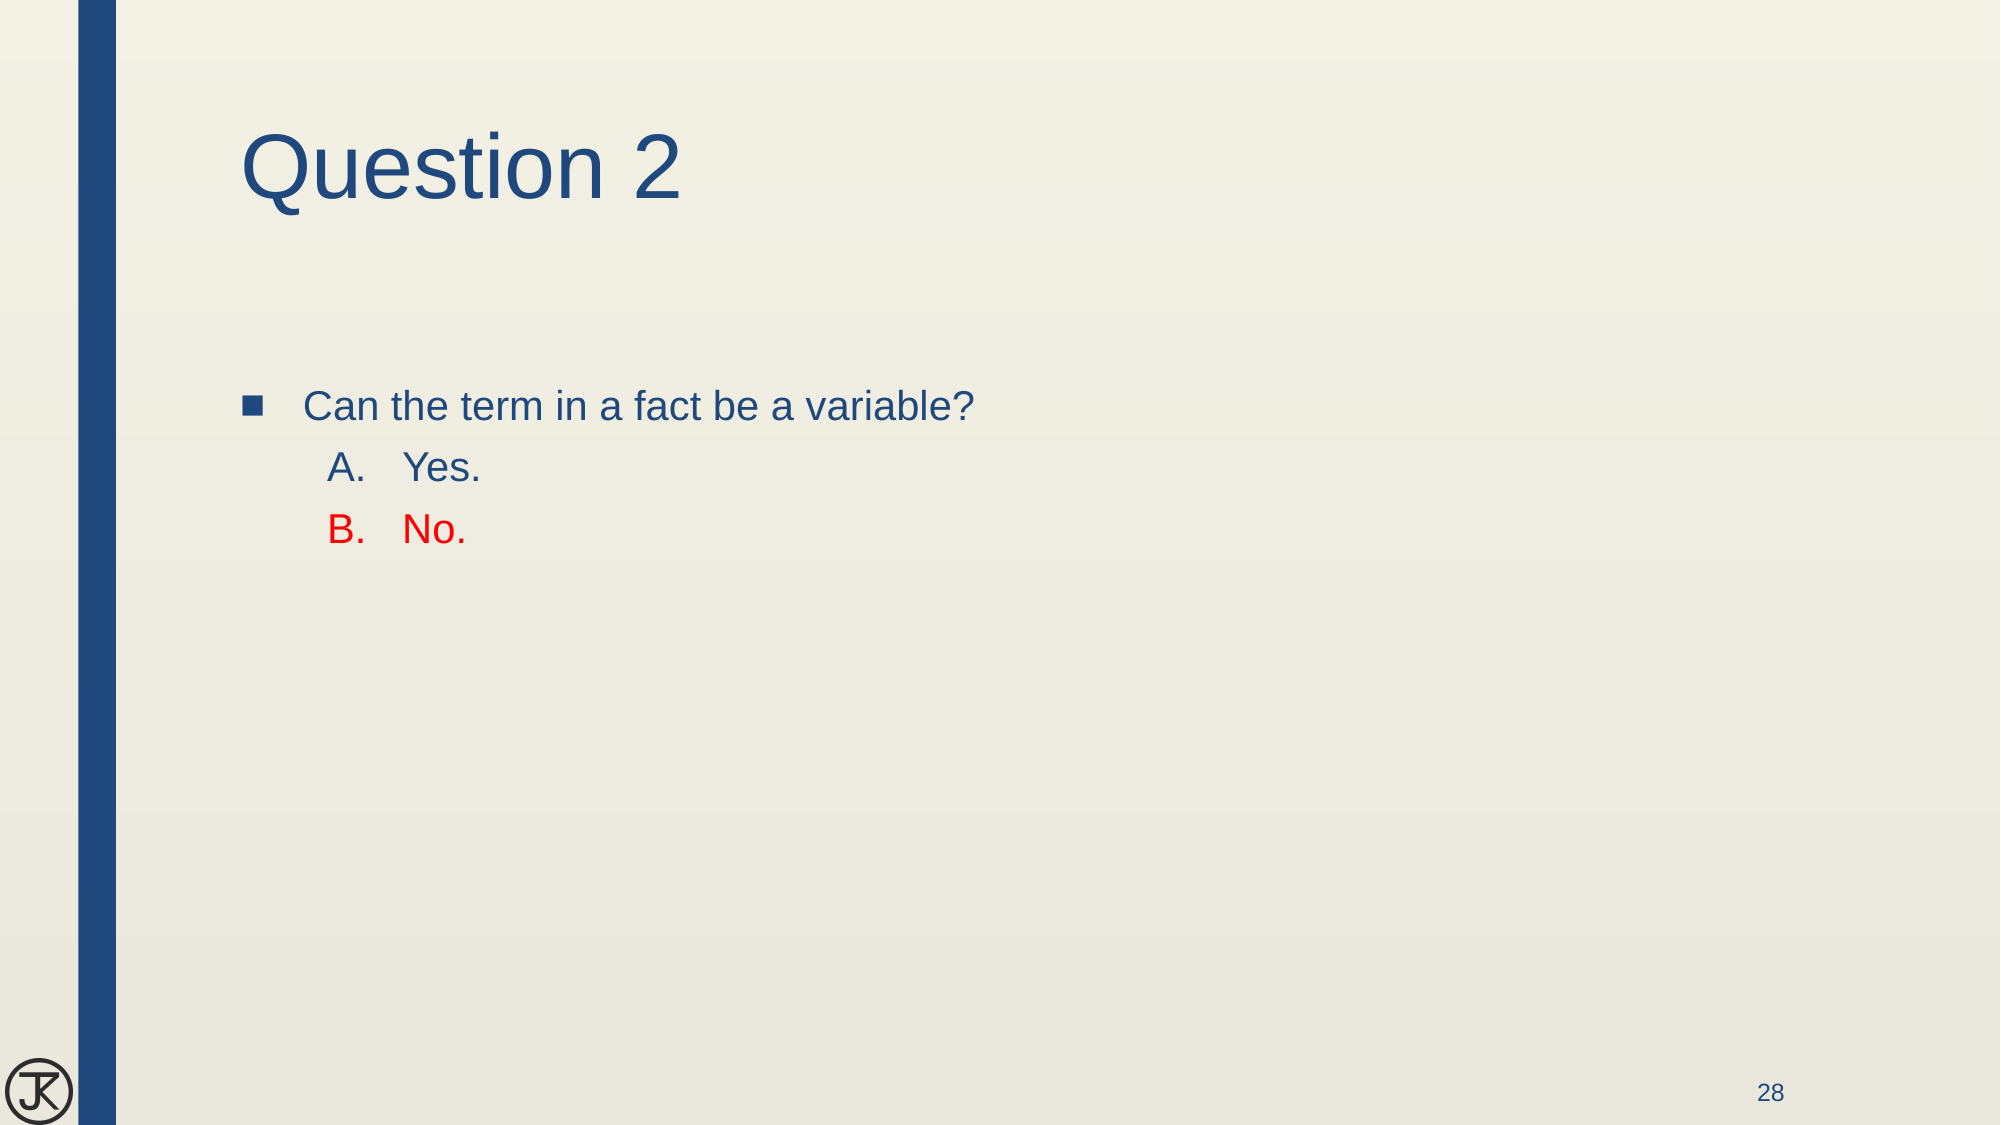

# Question 2
Can the term in a fact be a variable?
Yes.
No.
28